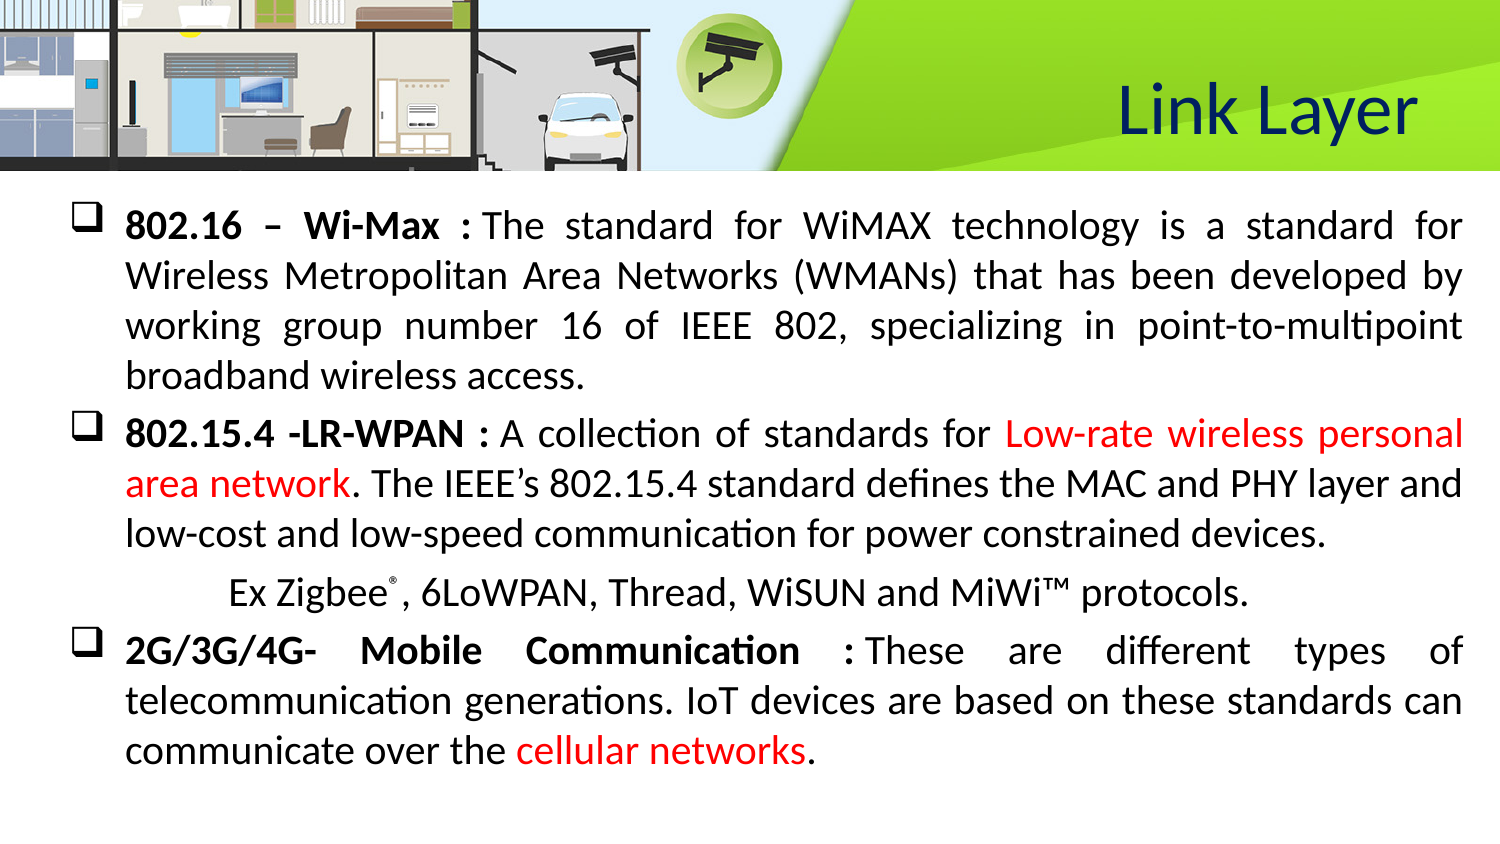

# Link Layer
802.16 – Wi-Max : The standard for WiMAX technology is a standard for Wireless Metropolitan Area Networks (WMANs) that has been developed by working group number 16 of IEEE 802, specializing in point-to-multipoint broadband wireless access.
802.15.4 -LR-WPAN : A collection of standards for Low-rate wireless personal area network. The IEEE’s 802.15.4 standard defines the MAC and PHY layer and low-cost and low-speed communication for power constrained devices.
	 Ex Zigbee®, 6LoWPAN, Thread, WiSUN and MiWi™ protocols.
2G/3G/4G- Mobile Communication : These are different types of telecommunication generations. IoT devices are based on these standards can communicate over the cellular networks.